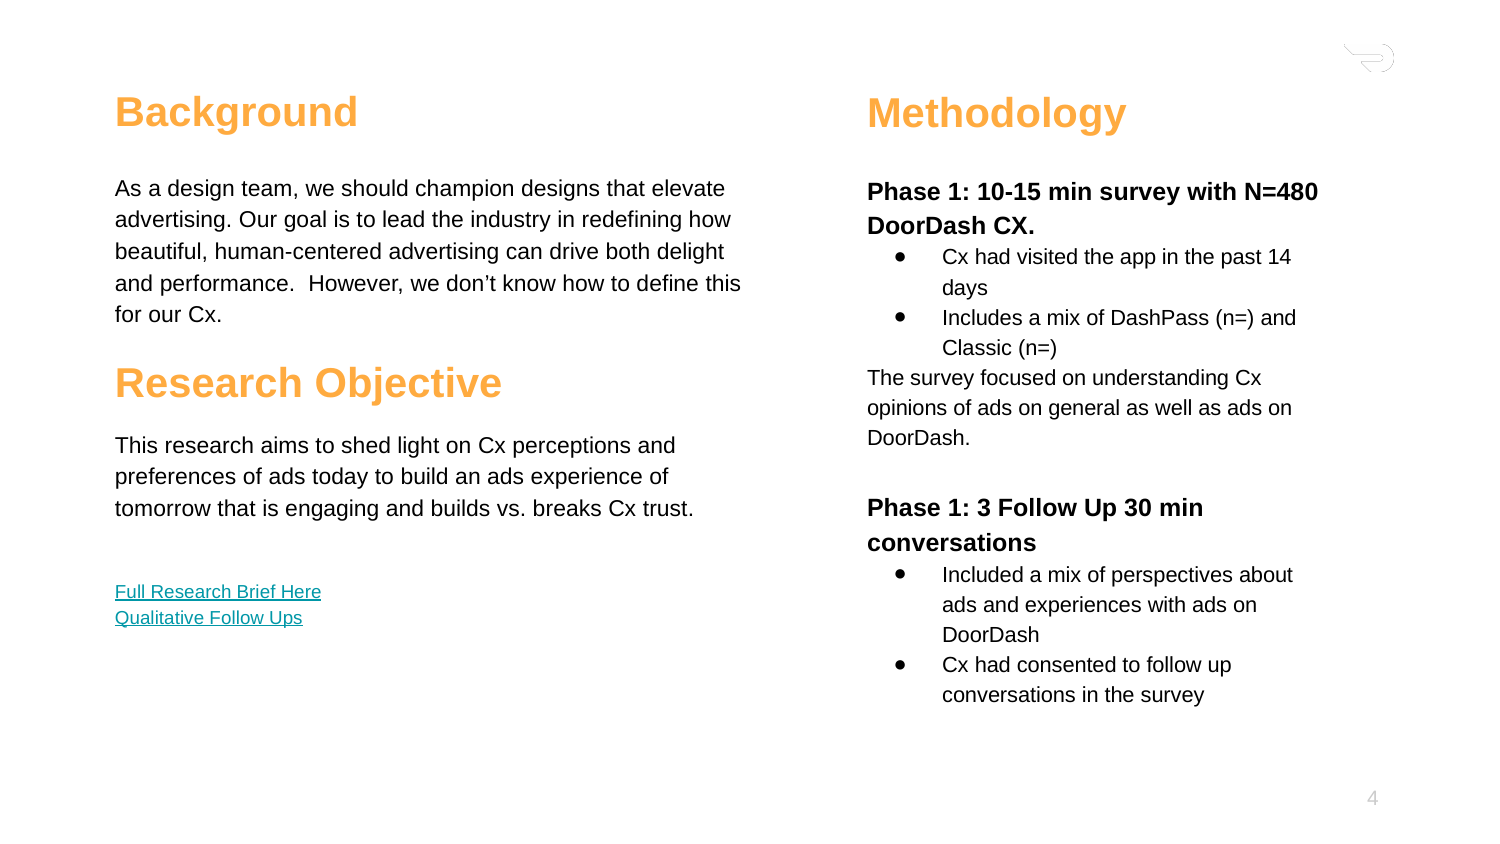

Background

As a design team, we should champion designs that elevate advertising. Our goal is to lead the industry in redefining how beautiful, human-centered advertising can drive both delight and performance.  However, we don’t know how to define this for our Cx.
Research Objective
This research aims to shed light on Cx perceptions and preferences of ads today to build an ads experience of tomorrow that is engaging and builds vs. breaks Cx trust.

Full Research Brief Here
Qualitative Follow Ups
Methodology

Phase 1: 10-15 min survey with N=480 DoorDash CX.
Cx had visited the app in the past 14 days
Includes a mix of DashPass (n=) and Classic (n=)
The survey focused on understanding Cx opinions of ads on general as well as ads on DoorDash.

Phase 1: 3 Follow Up 30 min conversations
Included a mix of perspectives about ads and experiences with ads on DoorDash
Cx had consented to follow up conversations in the survey
4